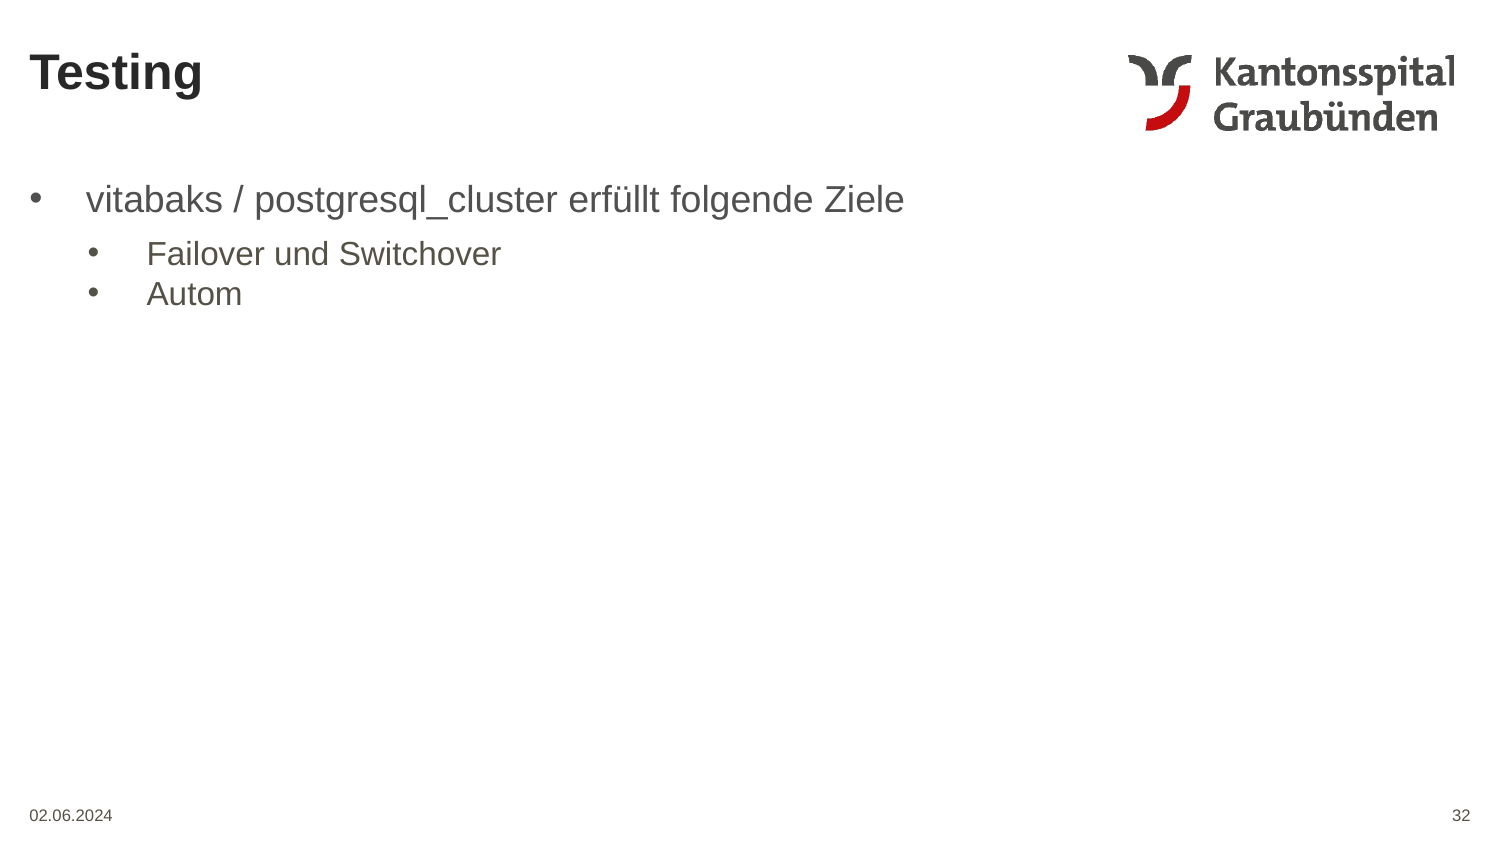

Testing
vitabaks / postgresql_cluster erfüllt folgende Ziele
Failover und Switchover
Autom

32
02.06.2024